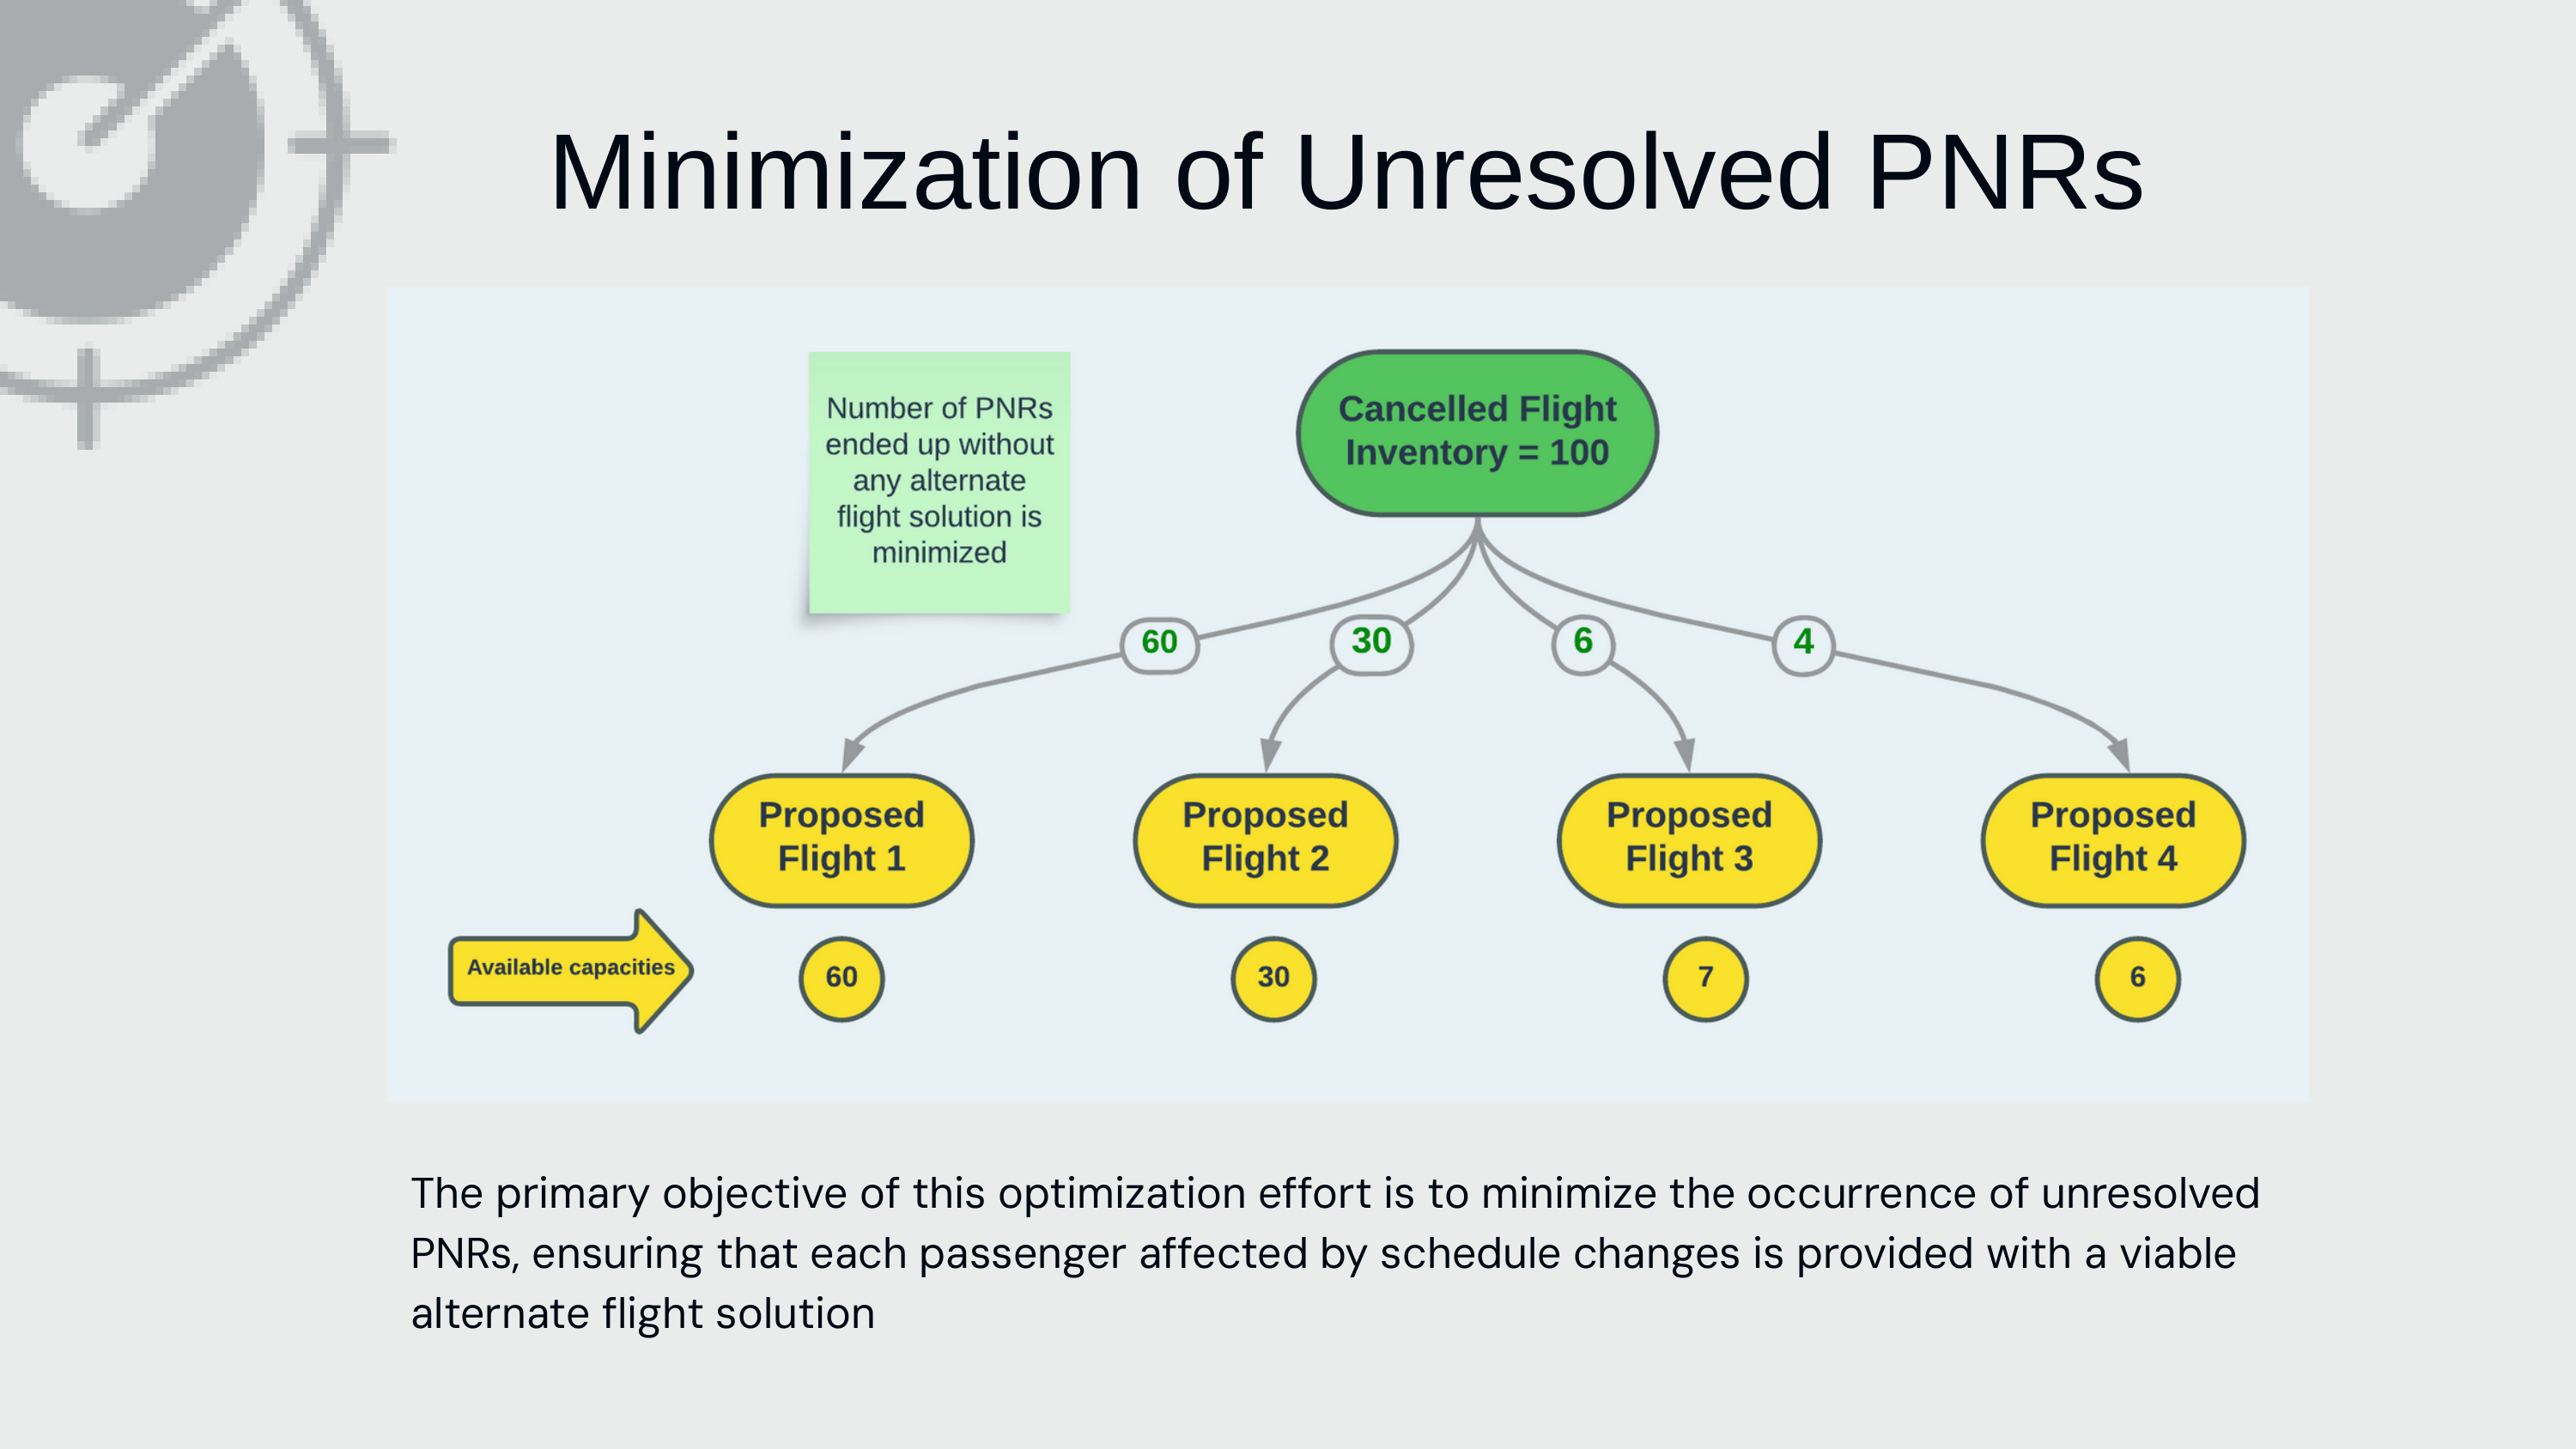

Minimization of Unresolved PNRs

The primary objective of this optimization effort is to minimize the occurrence of unresolved PNRs, ensuring that each passenger affected by schedule changes is provided with a viable alternate flight solution